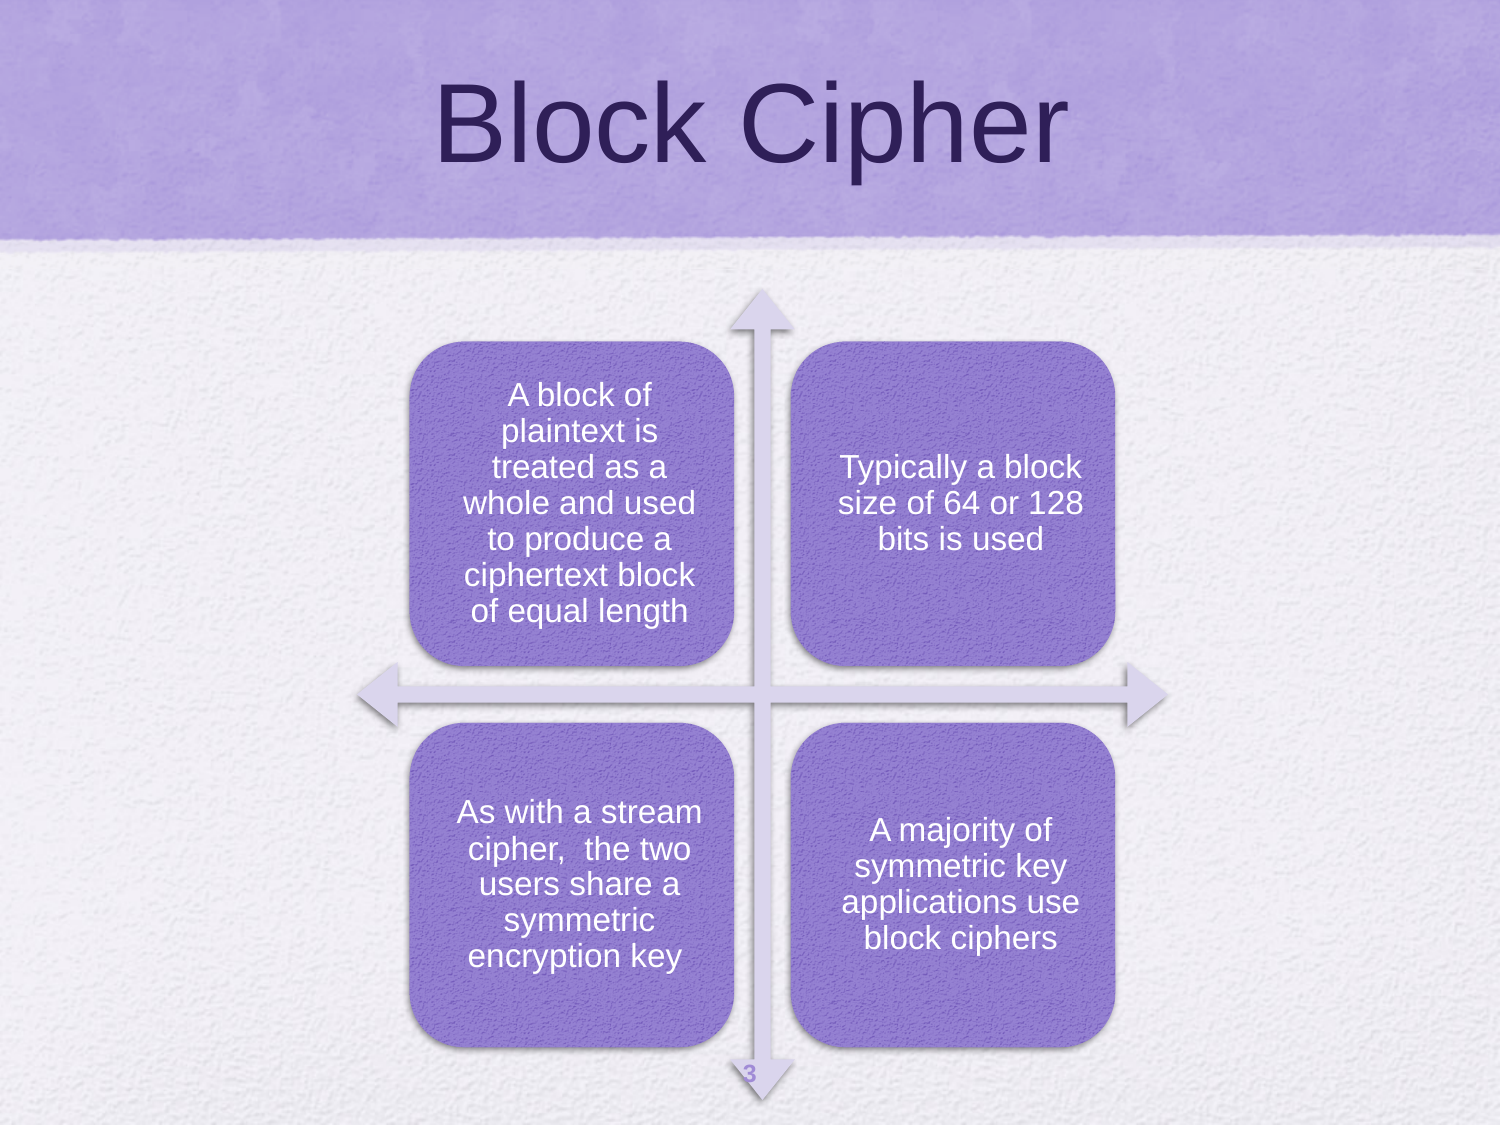

# Block Cipher
A block of plaintext is treated as a whole and used to produce a ciphertext block of equal length
Typically a block size of 64 or 128 bits is used
As with a stream cipher,  the two users share a symmetric encryption key
A majority of symmetric key applications use block ciphers
3